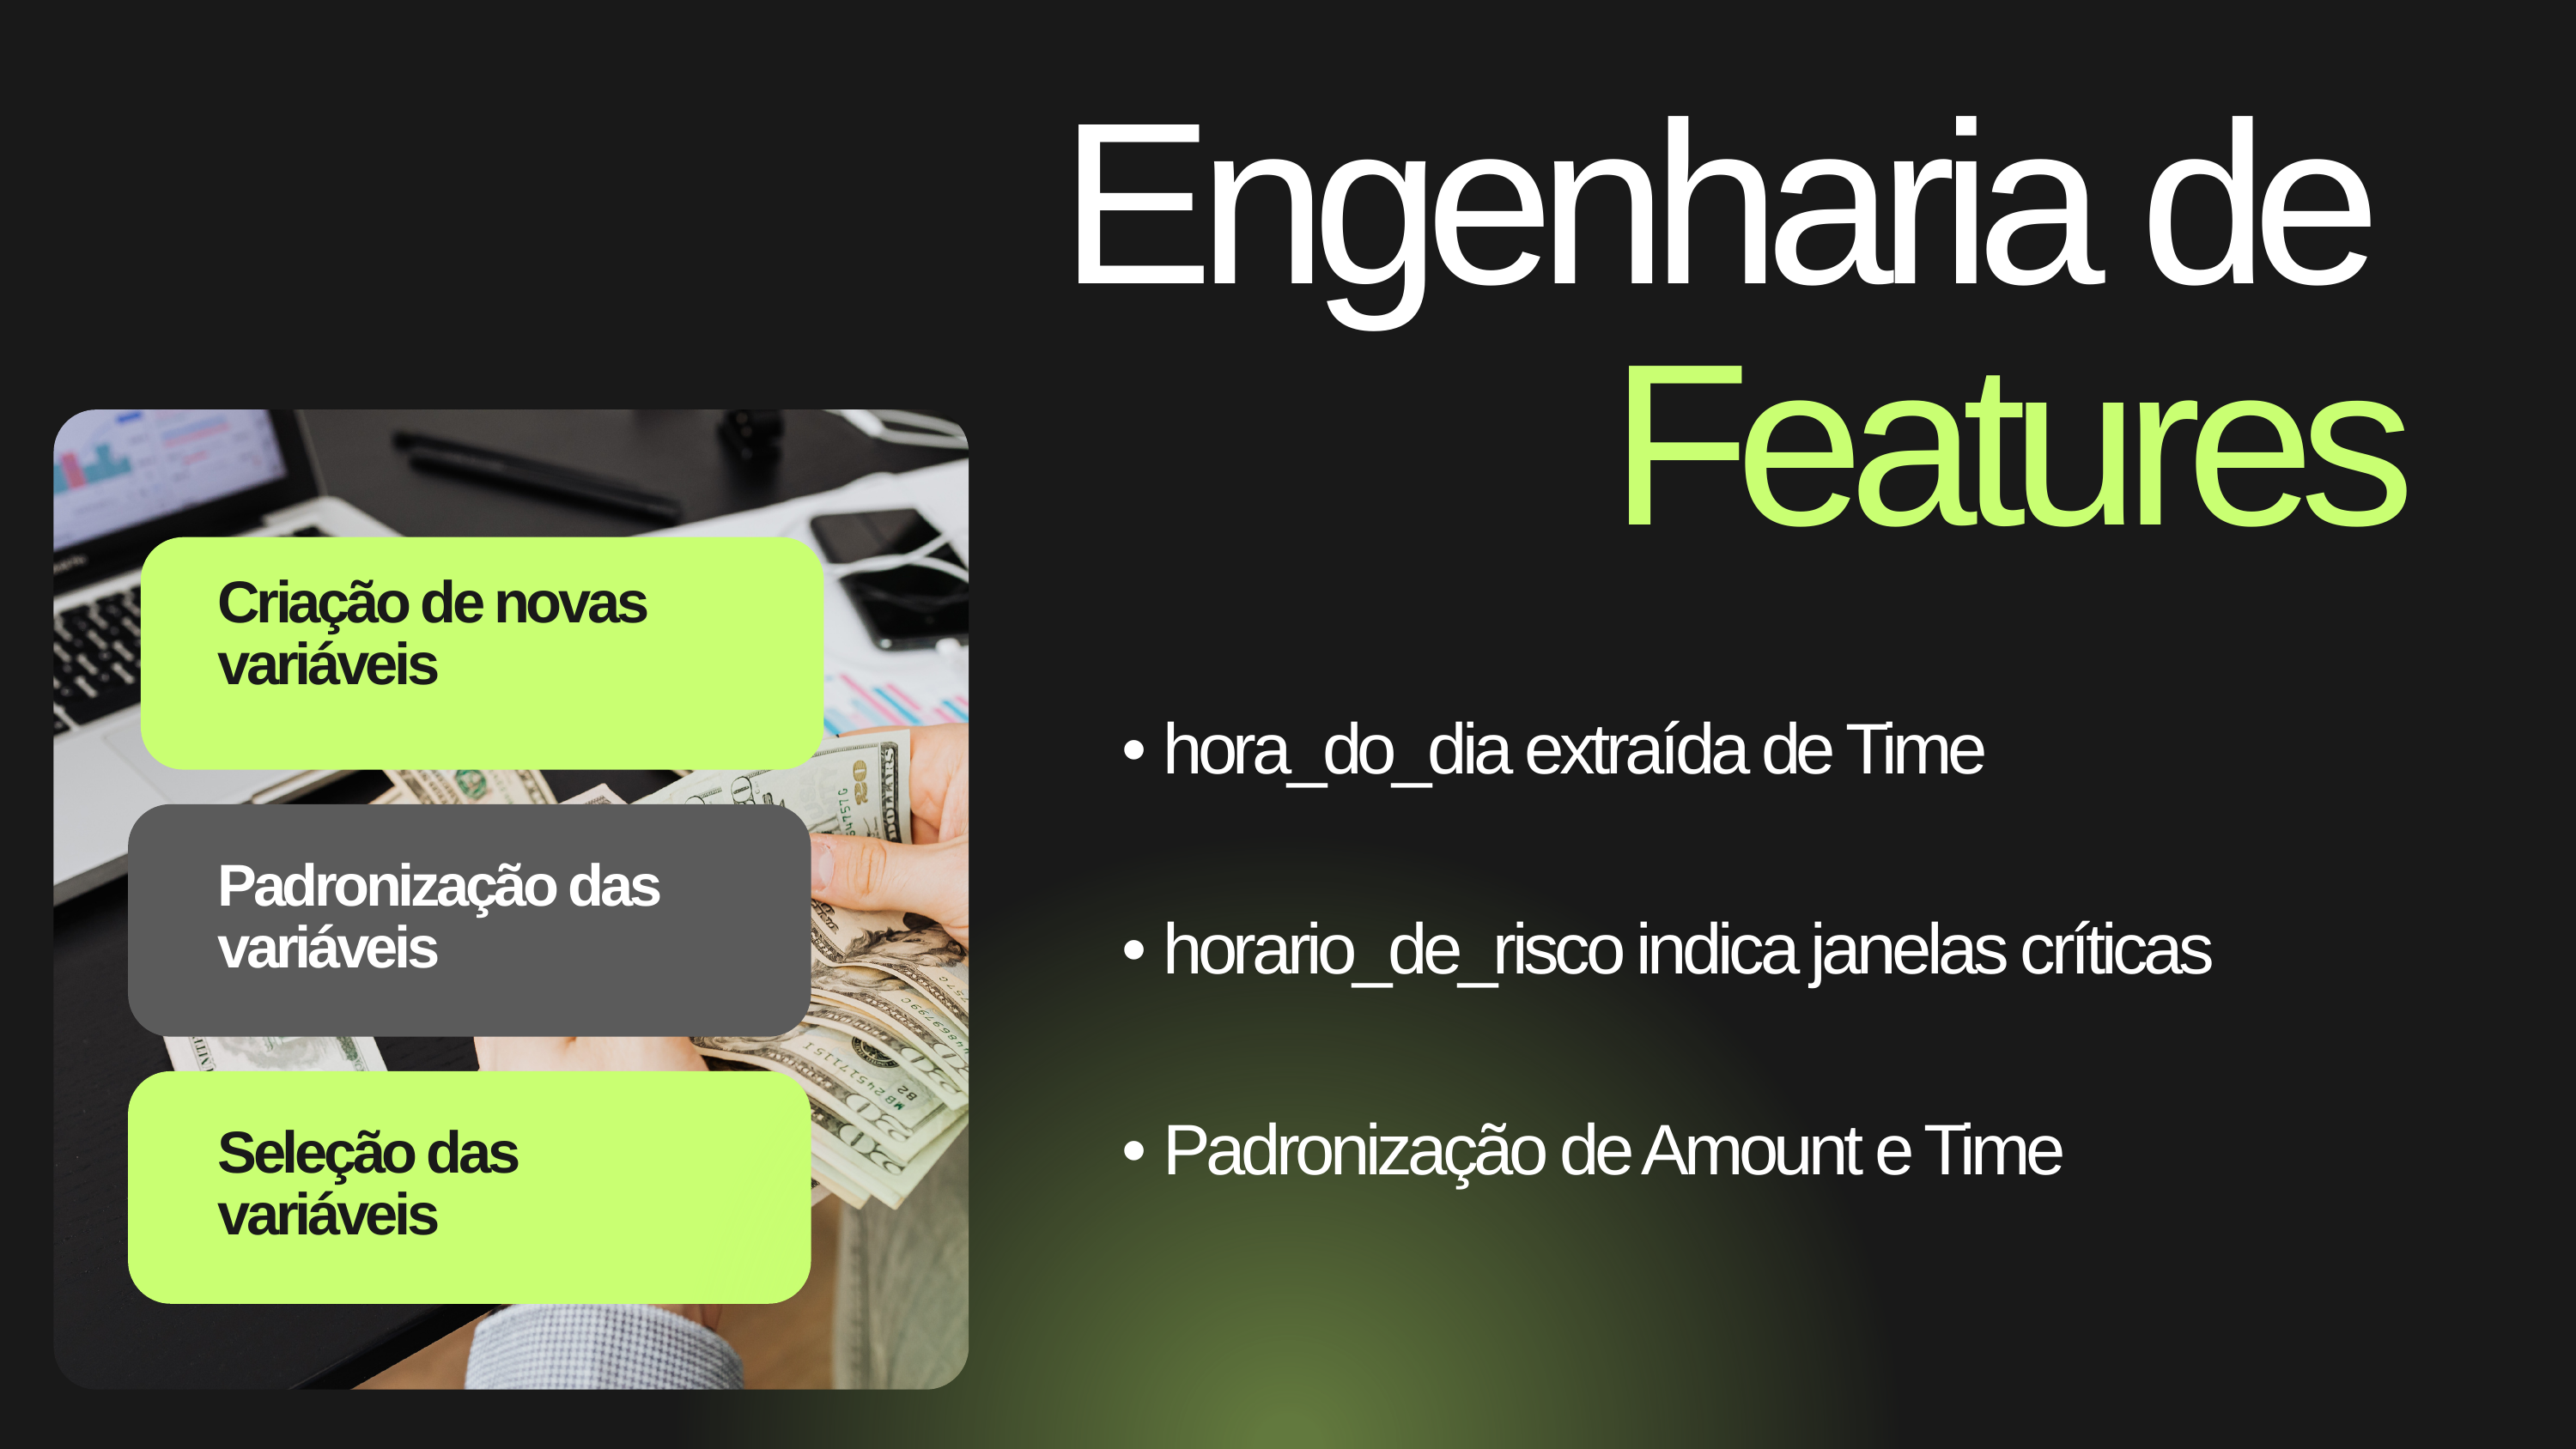

Engenharia de
Features

Criação de novas variáveis

• hora_do_dia extraída de Time

• horario_de_risco indica janelas críticas

• Padronização de Amount e Time

Padronização das variáveis

Seleção das variáveis